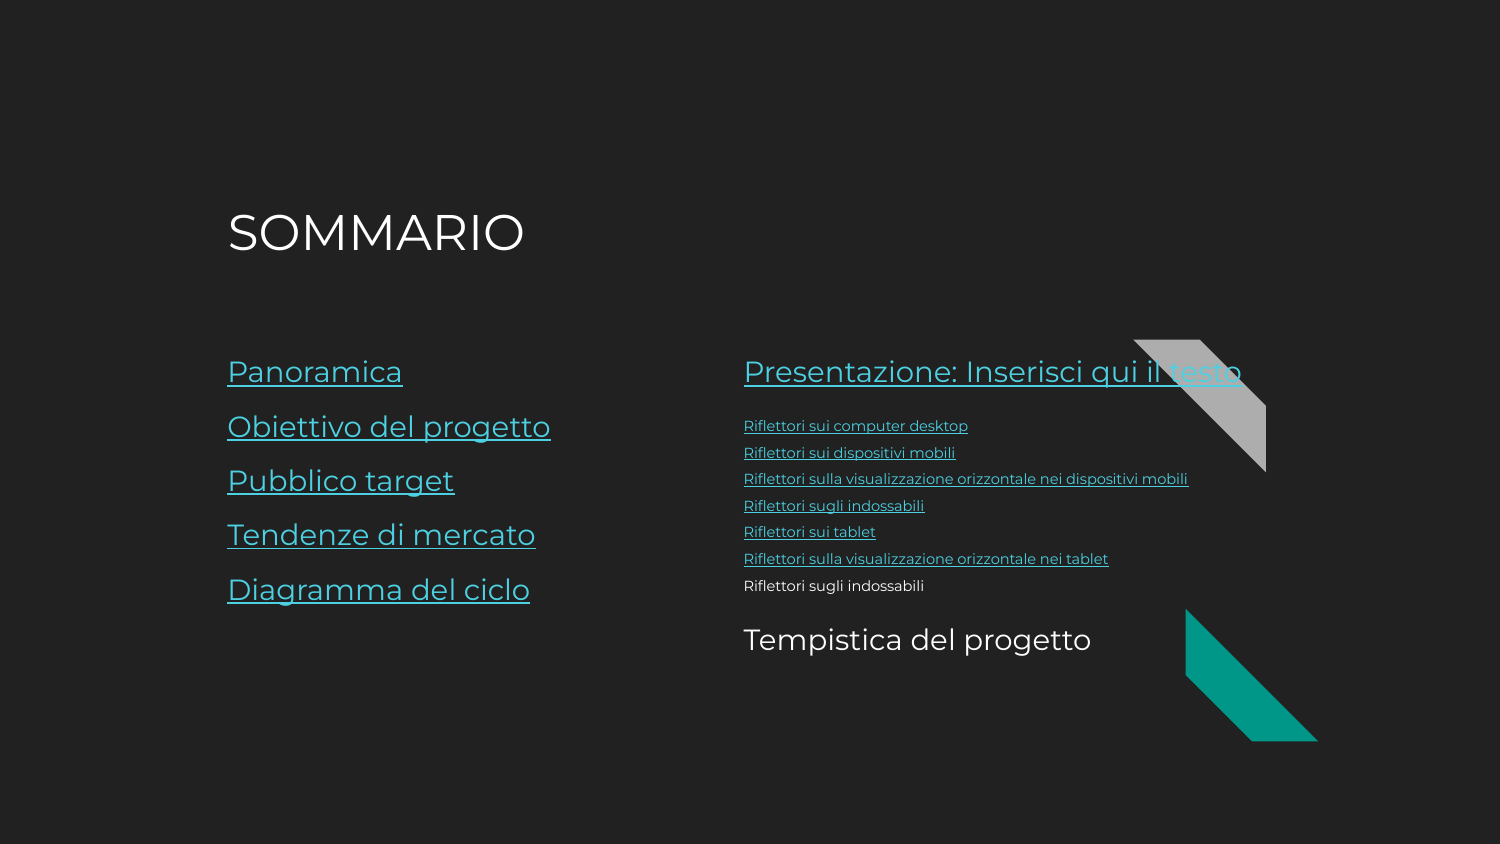

SOMMARIO
Presentazione: Inserisci qui il testo
Riflettori sui computer desktop
Riflettori sui dispositivi mobili
Riflettori sulla visualizzazione orizzontale nei dispositivi mobili
Riflettori sugli indossabili
Riflettori sui tablet
Riflettori sulla visualizzazione orizzontale nei tablet
Riflettori sugli indossabili
Tempistica del progetto
Panoramica
Obiettivo del progetto
Pubblico target
Tendenze di mercato
Diagramma del ciclo